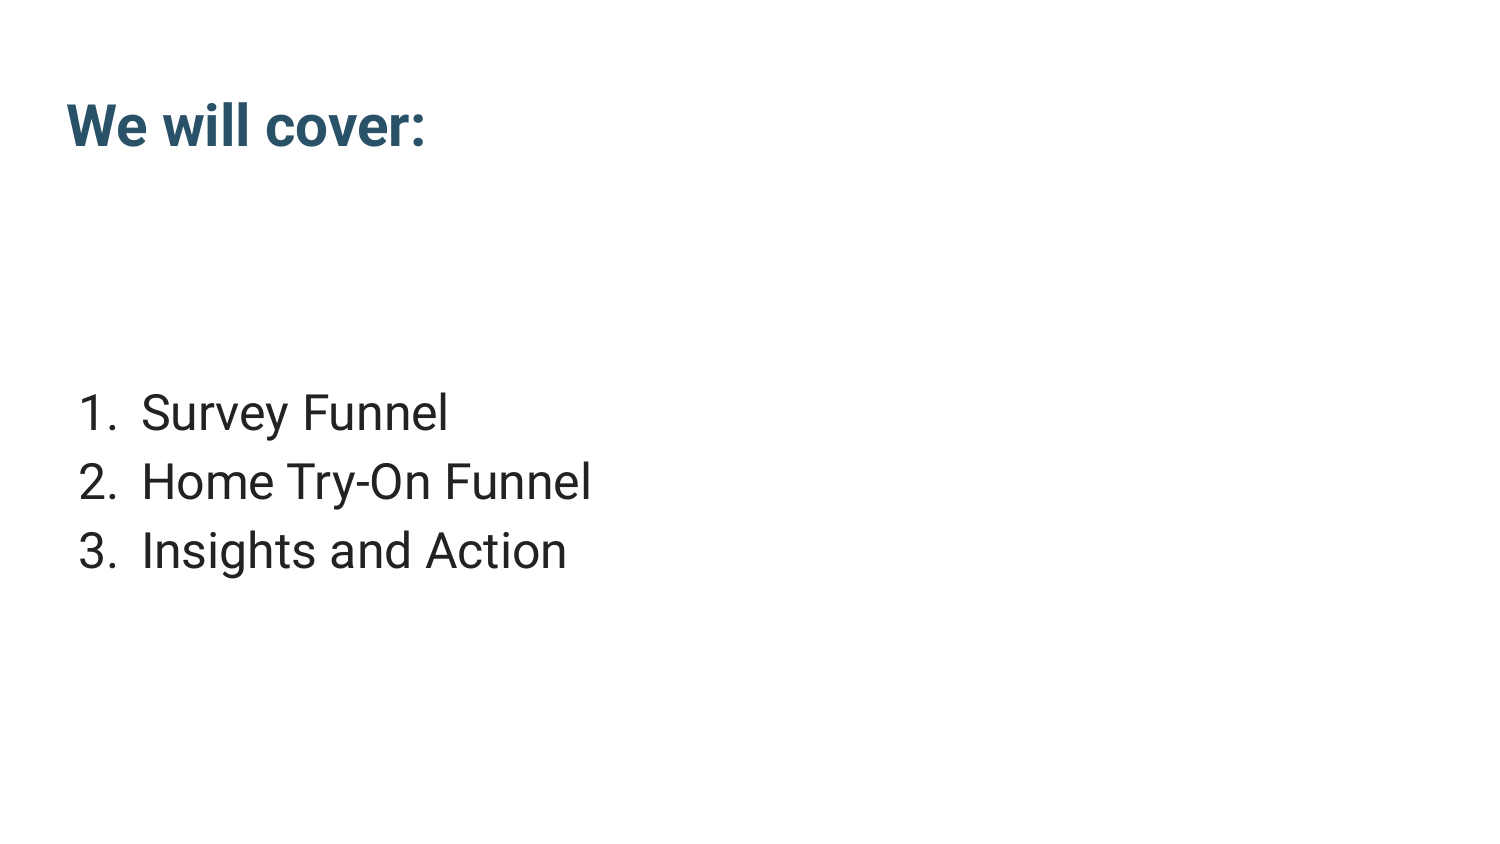

# We will cover:
Survey Funnel
Home Try-On Funnel
Insights and Action